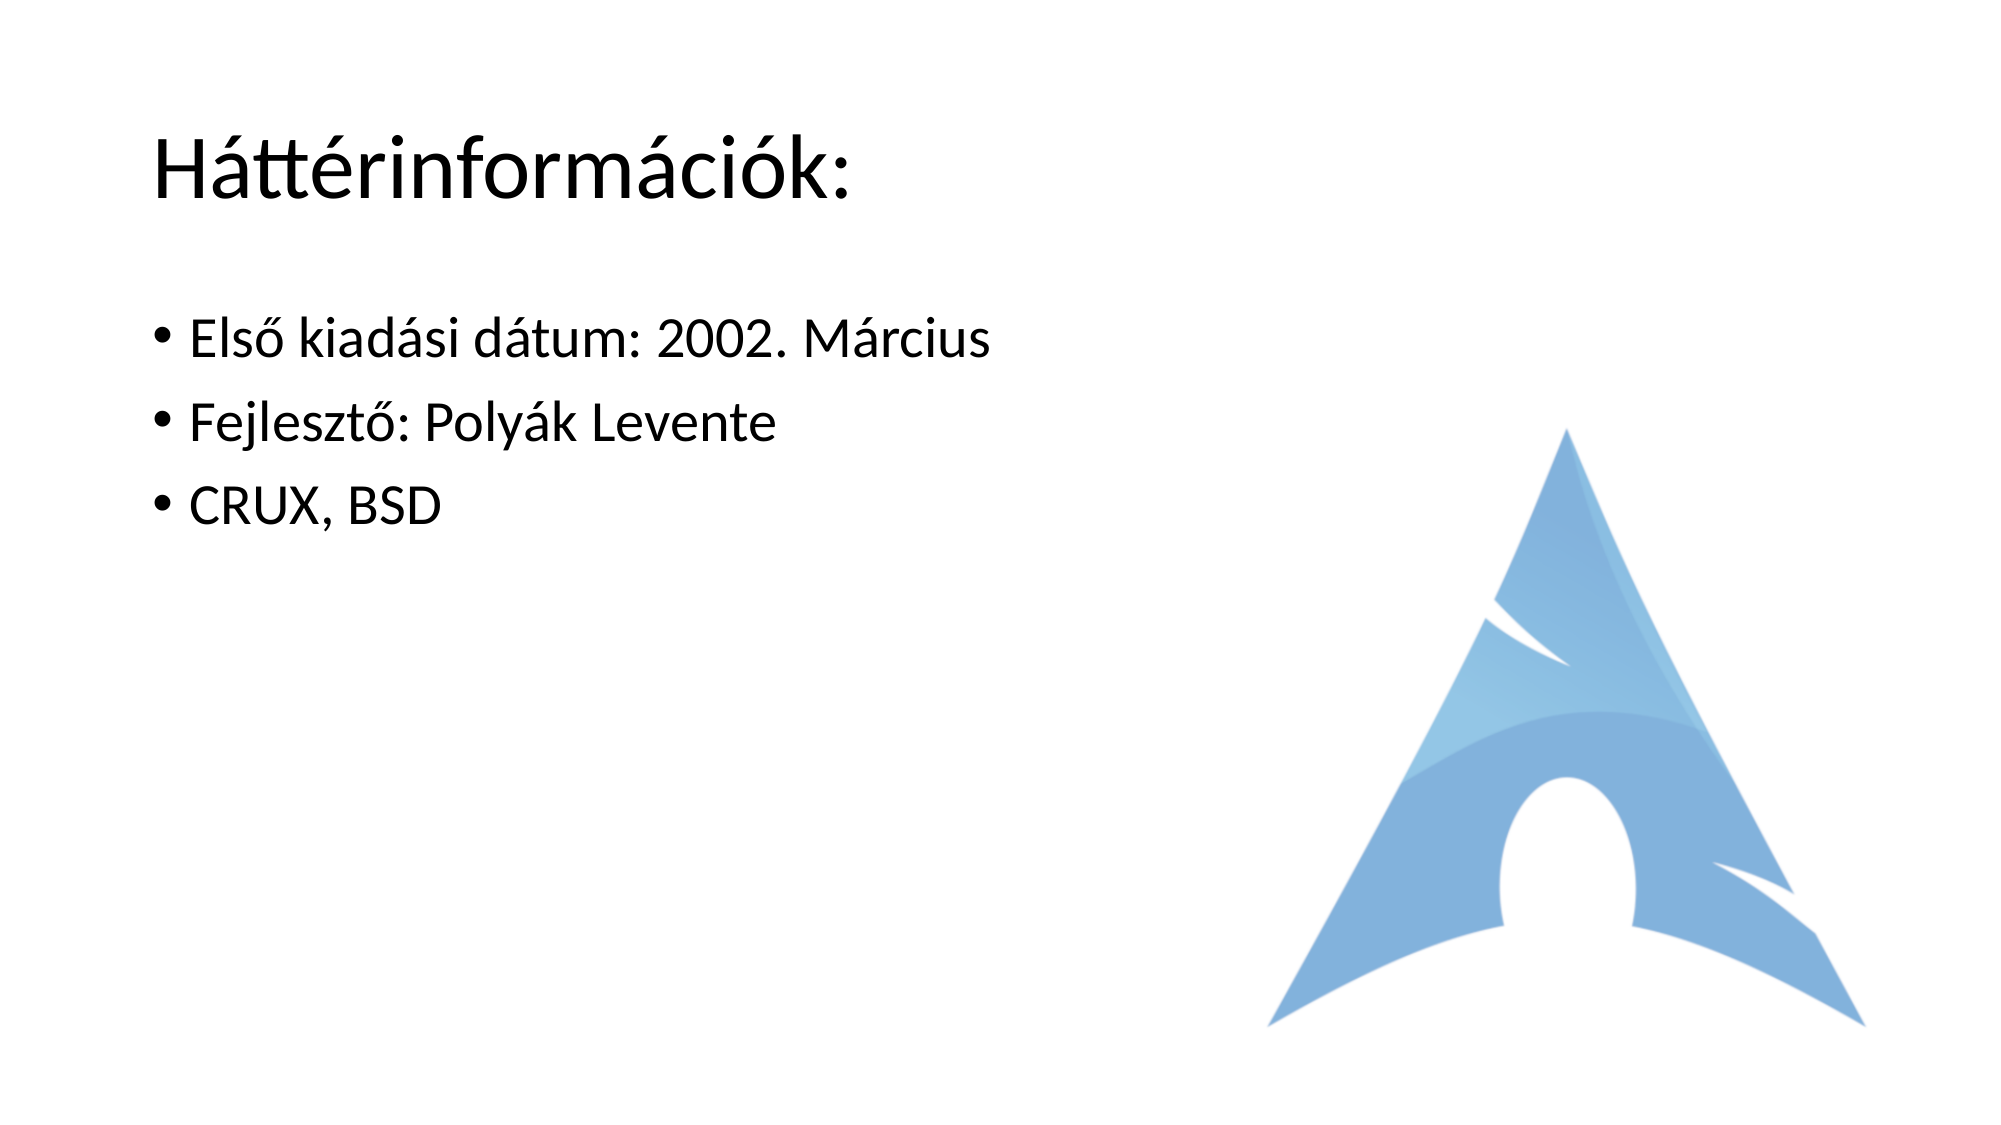

# Háttérinformációk:
Első kiadási dátum: 2002. Március
Fejlesztő: Polyák Levente
CRUX, BSD